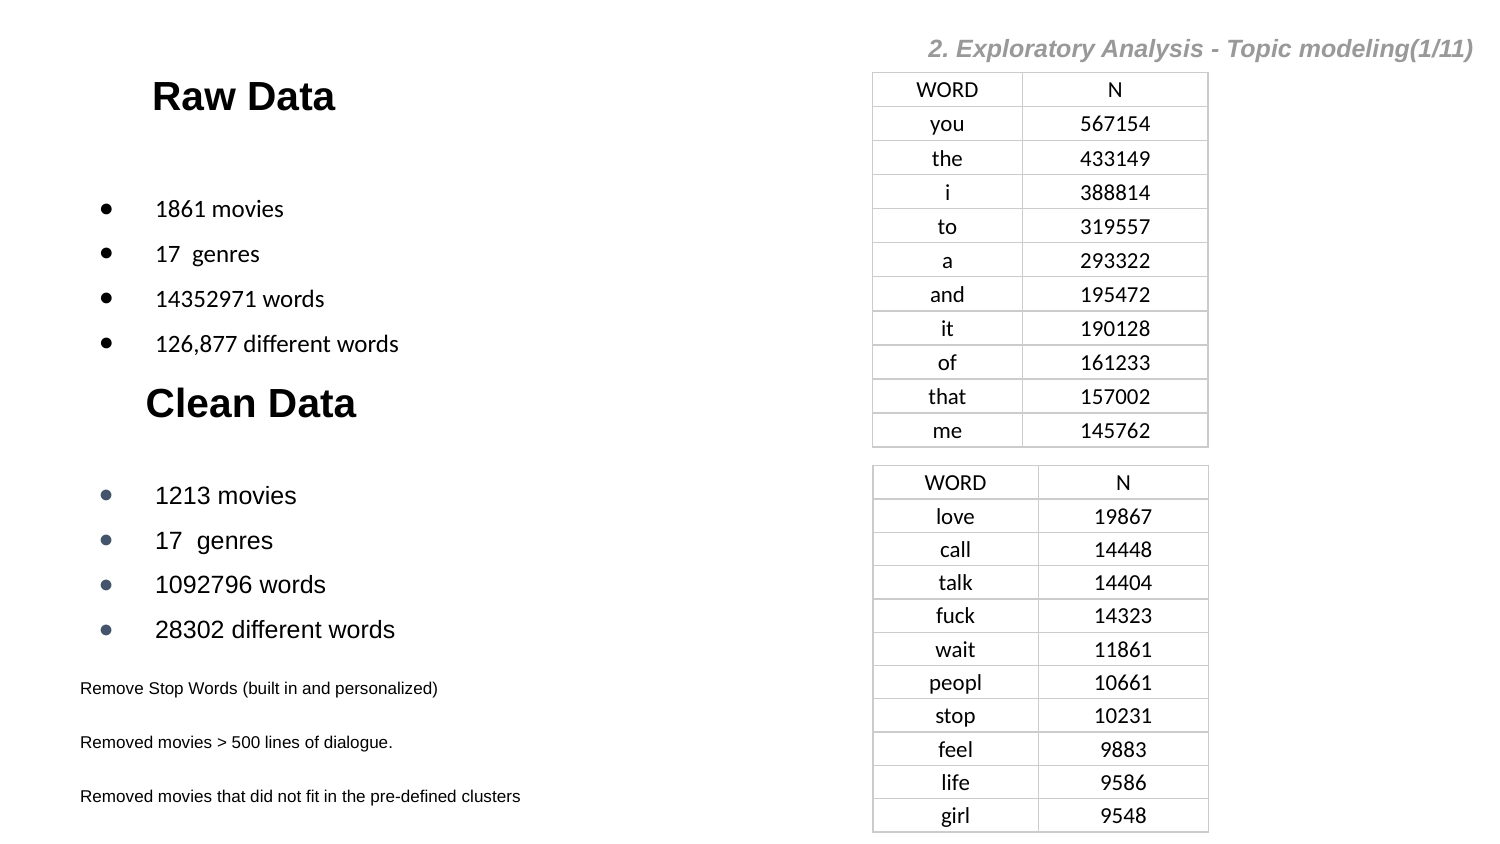

2. Exploratory Analysis - Topic modeling(1/11)
# Raw Data
| WORD | N |
| --- | --- |
| you | 567154 |
| the | 433149 |
| i | 388814 |
| to | 319557 |
| a | 293322 |
| and | 195472 |
| it | 190128 |
| of | 161233 |
| that | 157002 |
| me | 145762 |
1861 movies
17  genres
14352971 words
126,877 different words

 Clean Data
1213 movies
17  genres
1092796 words
28302 different words
Remove Stop Words (built in and personalized)
Removed movies > 500 lines of dialogue.
Removed movies that did not fit in the pre-defined clusters

| WORD | N |
| --- | --- |
| love | 19867 |
| call | 14448 |
| talk | 14404 |
| fuck | 14323 |
| wait | 11861 |
| peopl | 10661 |
| stop | 10231 |
| feel | 9883 |
| life | 9586 |
| girl | 9548 |